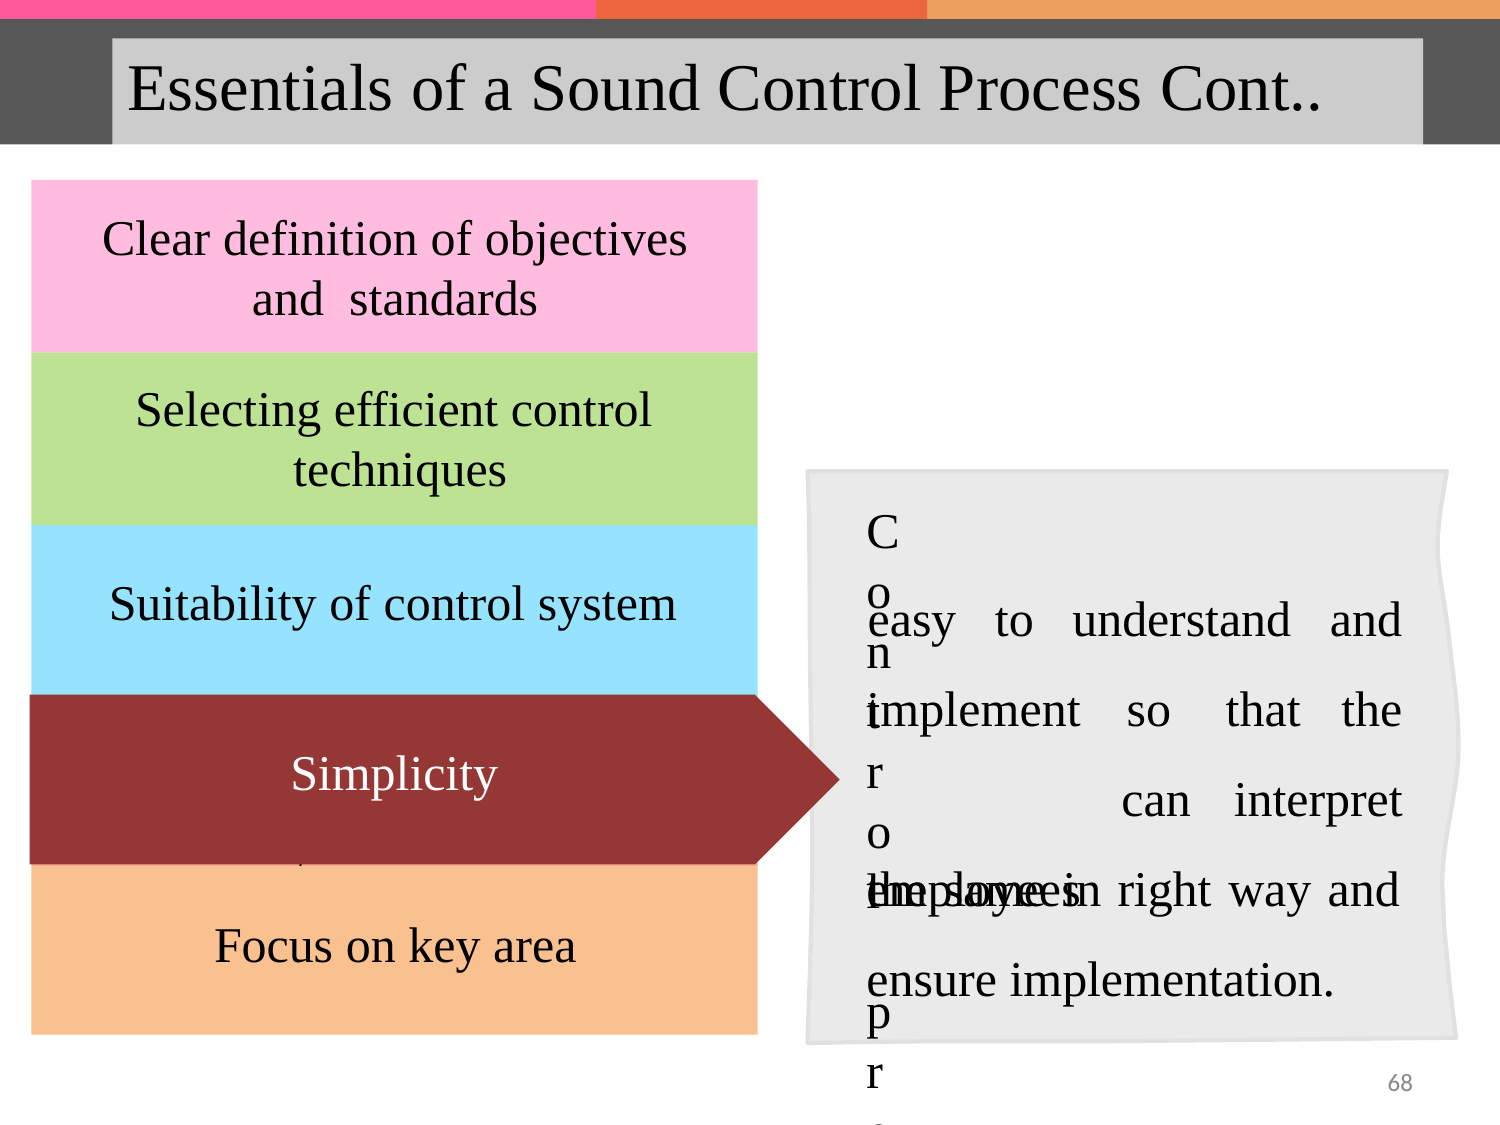

# Essentials of a Sound Control Process Cont..

Clear definition of objectives and  standards

Selecting efficient control  techniques
Control process should be

easy	to	understand	and
the
Suitability of control system
implement  employees
so	that
can	interpret

Simplicity
Simplicity
the same in right way and
ensure implementation.

Focus on key area
68